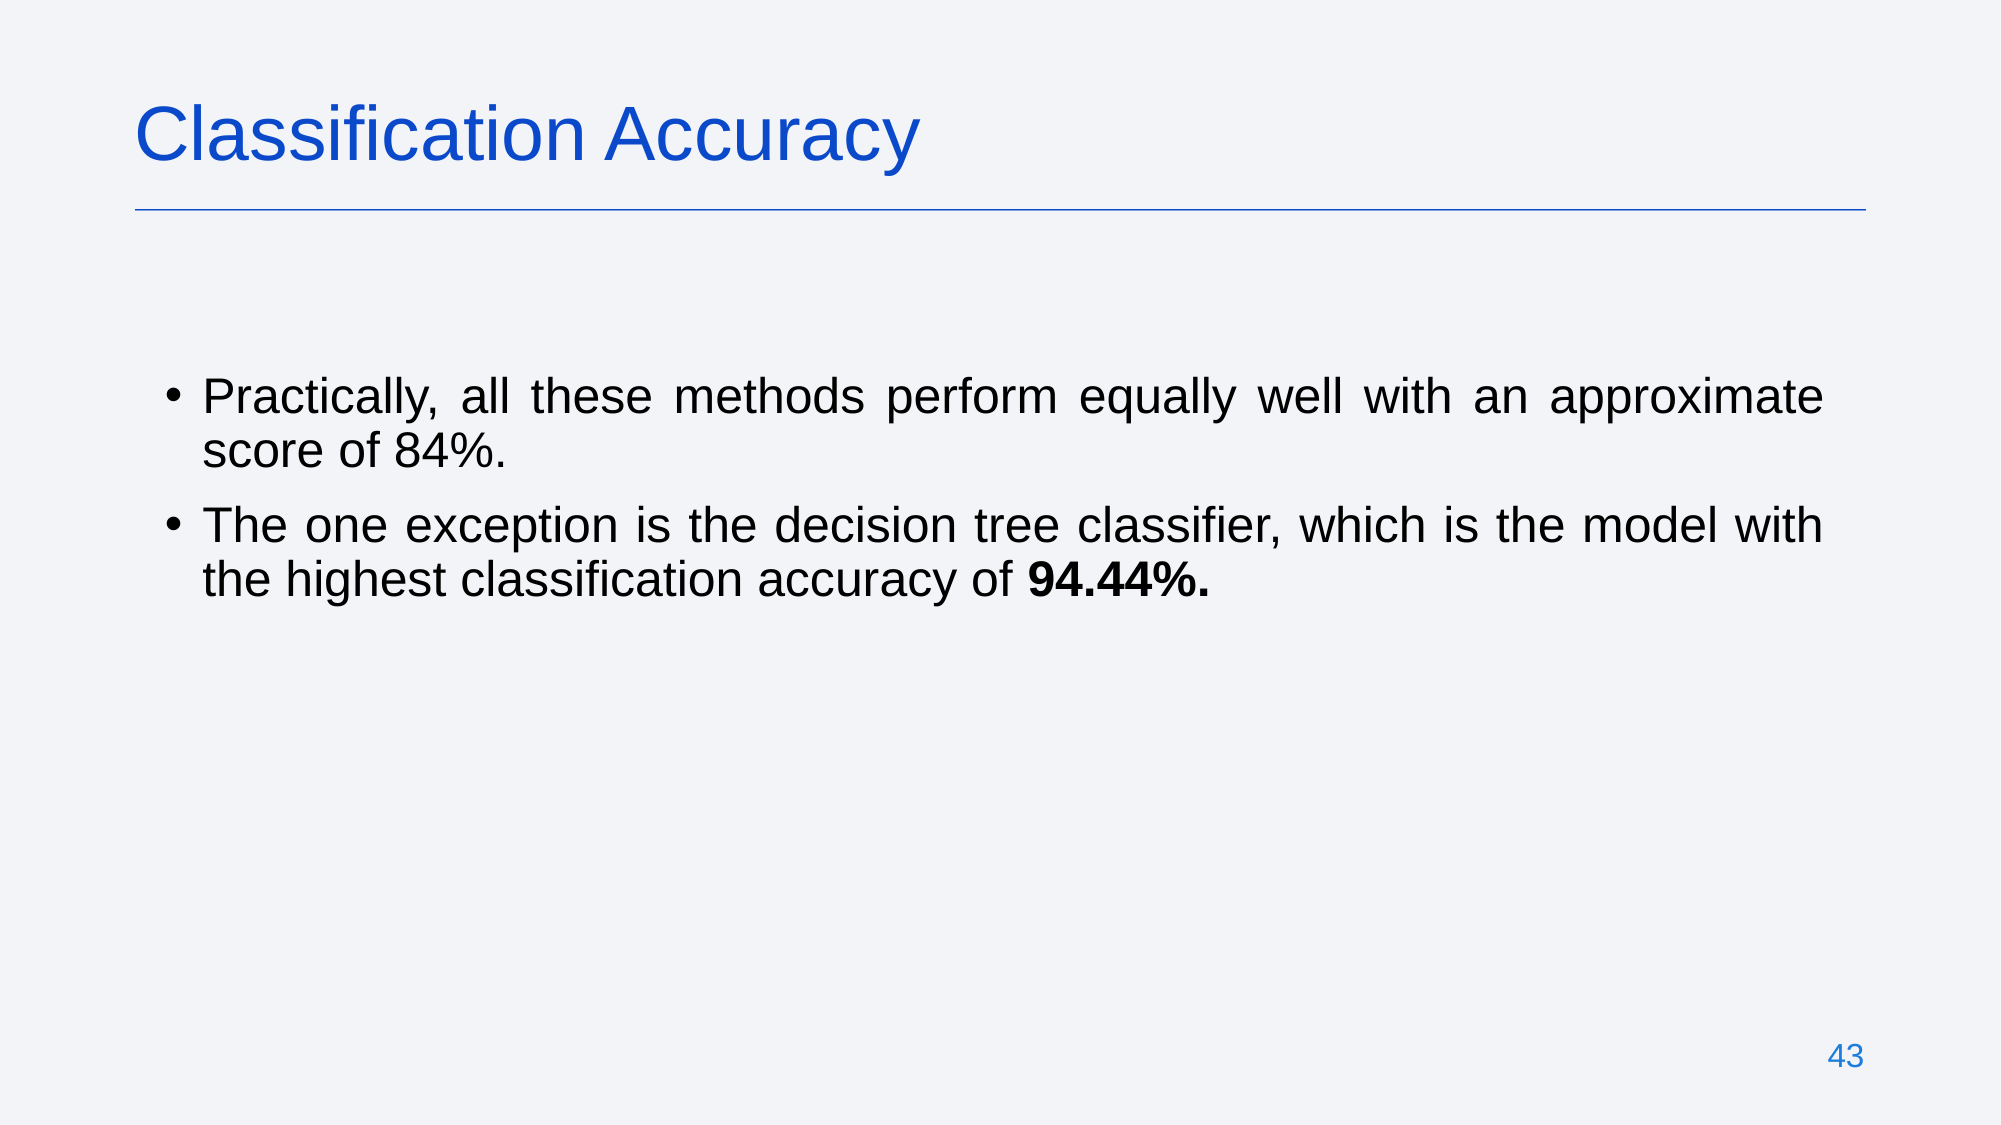

Classification Accuracy
Practically, all these methods perform equally well with an approximate score of 84%.
The one exception is the decision tree classifier, which is the model with the highest classification accuracy of 94.44%.

43